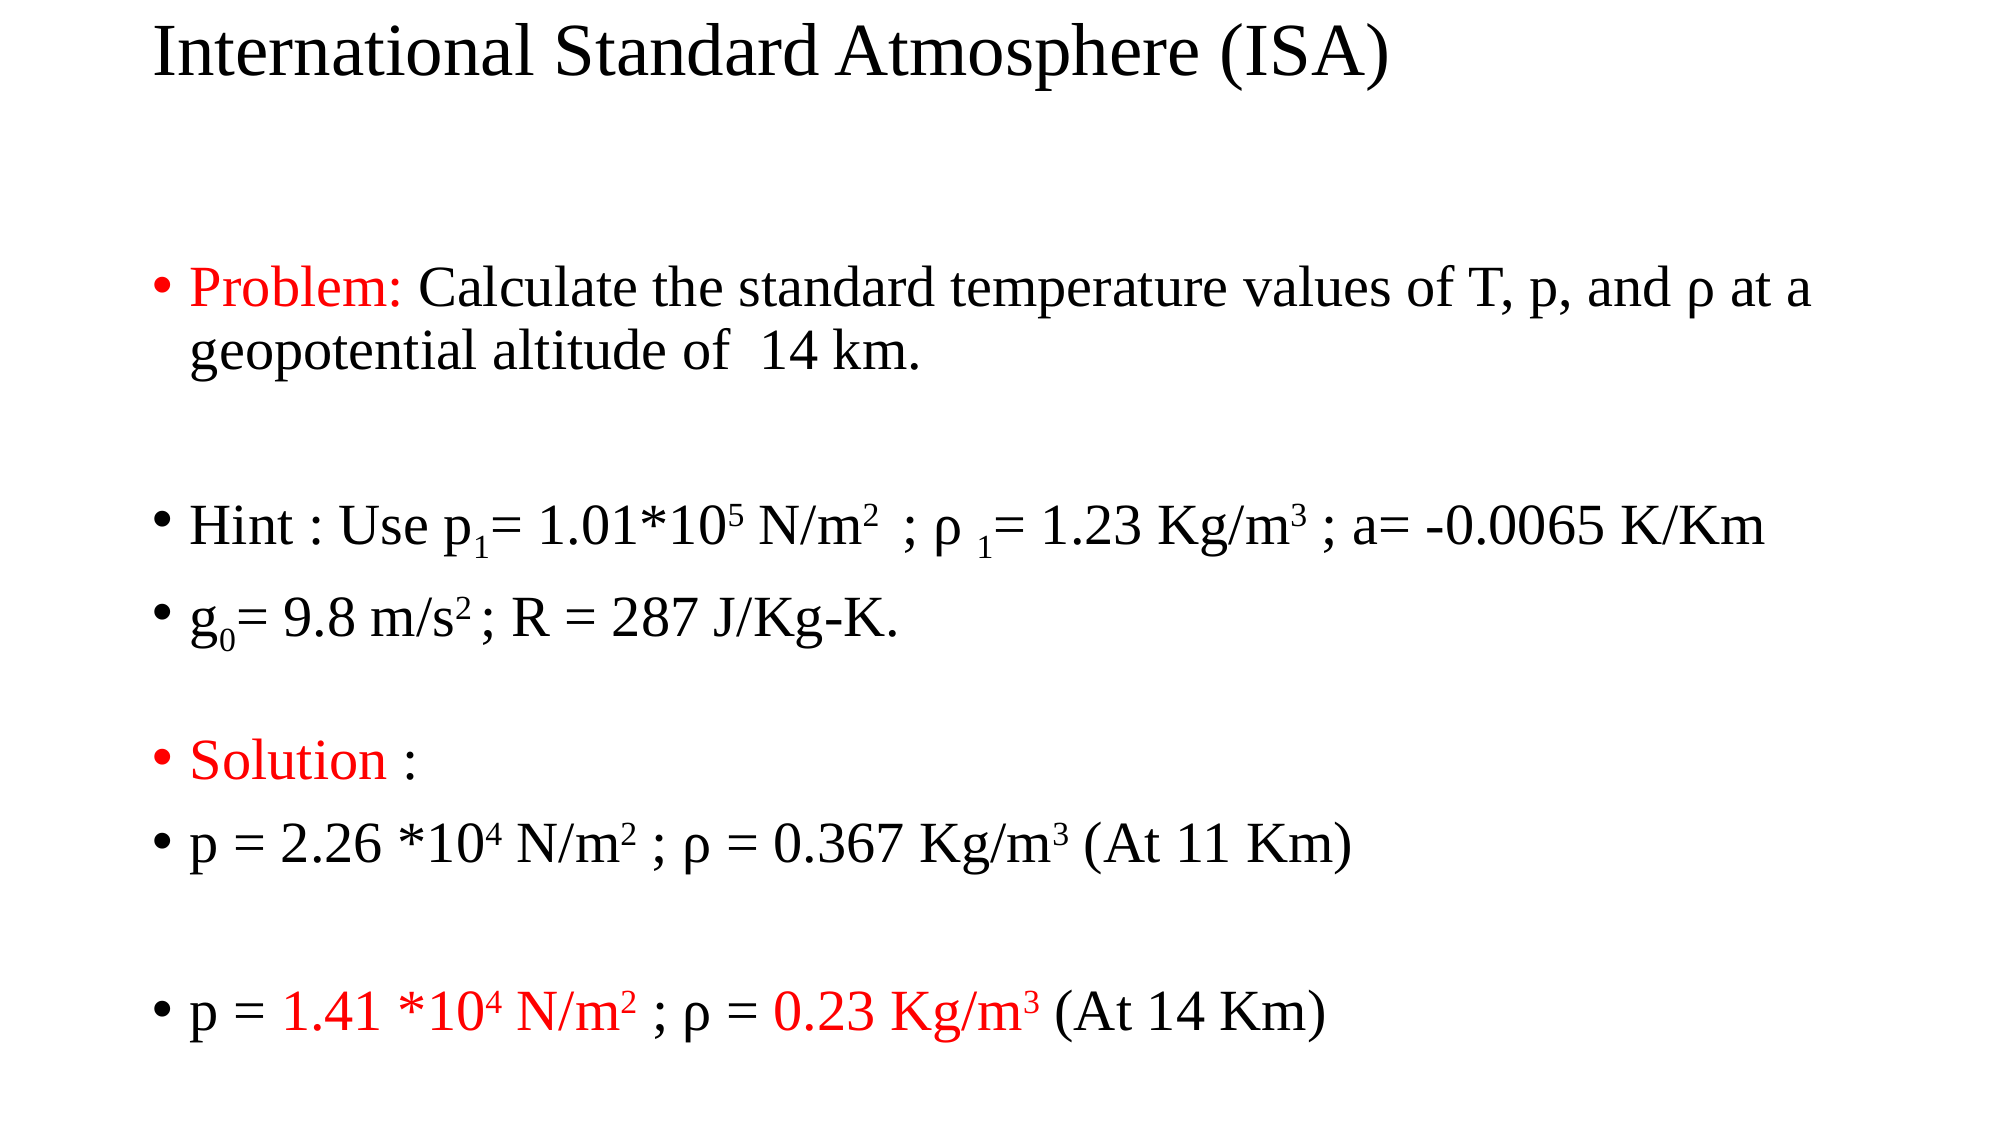

# International Standard Atmosphere (ISA)

Problem: Calculate the standard temperature values of T, p, and ρ at a geopotential altitude of  14 km.

Hint : Use p1= 1.01*105 N/m2  ; ρ 1= 1.23 Kg/m3 ; a= -0.0065 K/Km
g0= 9.8 m/s2 ; R = 287 J/Kg-K.

Solution :
p = 2.26 *104 N/m2 ; ρ = 0.367 Kg/m3 (At 11 Km)

p = 1.41 *104 N/m2 ; ρ = 0.23 Kg/m3 (At 14 Km)